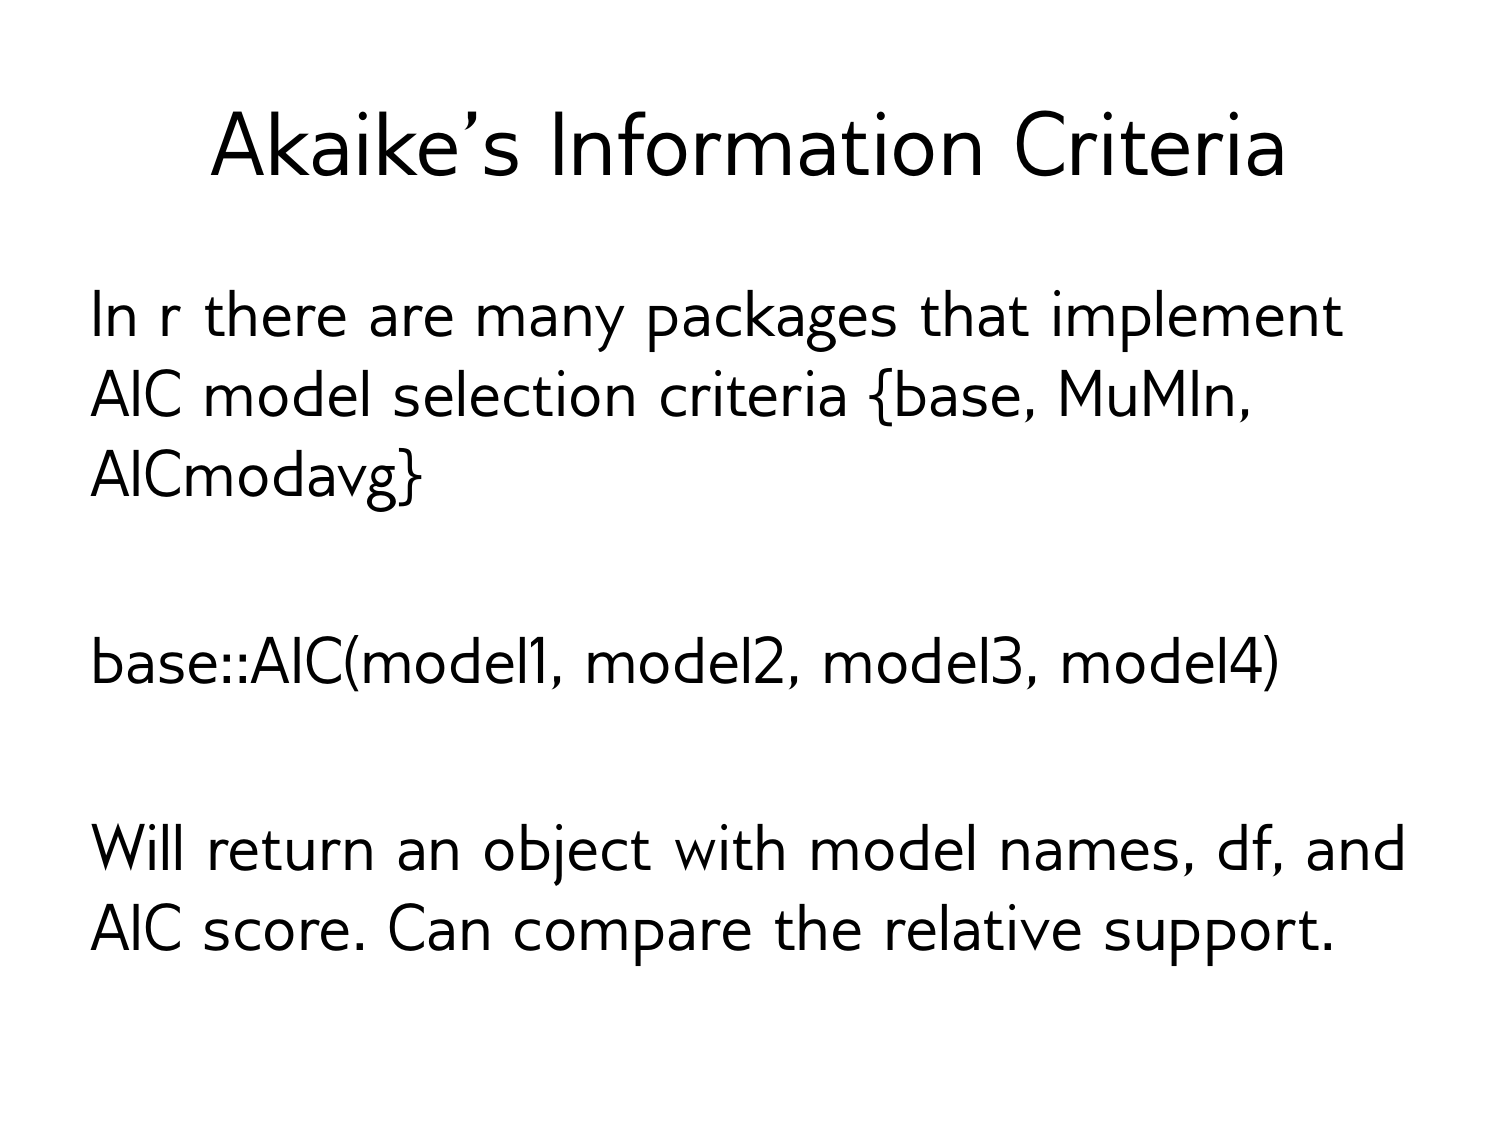

# Akaike’s Information Criteria
In r there are many packages that implement AIC model selection criteria {base, MuMIn, AICmodavg}

base::AIC(model1, model2, model3, model4)

Will return an object with model names, df, and AIC score. Can compare the relative support.